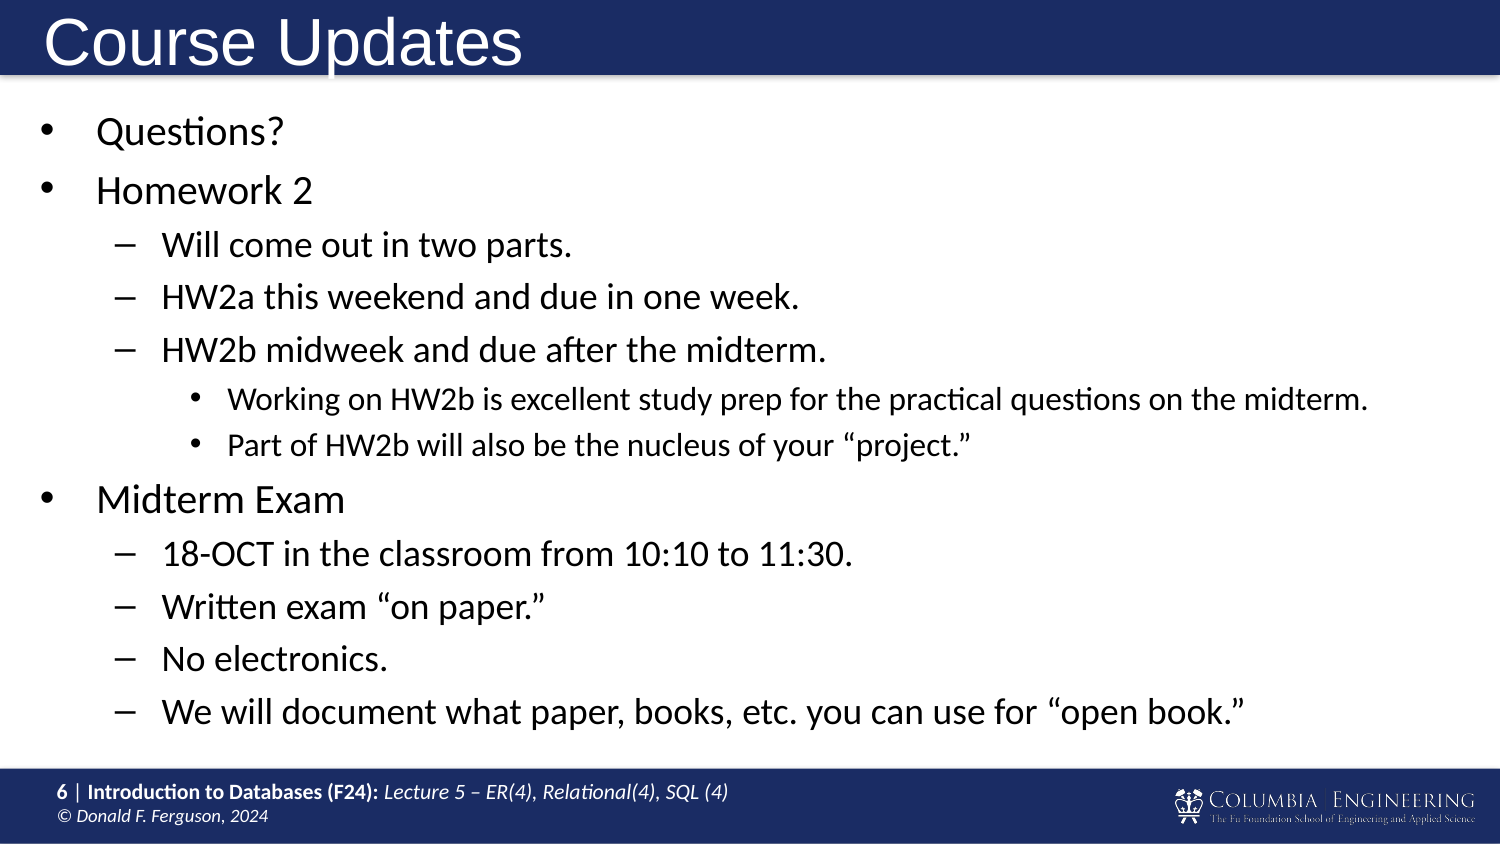

# Course Updates
Questions?
Homework 2
Will come out in two parts.
HW2a this weekend and due in one week.
HW2b midweek and due after the midterm.
Working on HW2b is excellent study prep for the practical questions on the midterm.
Part of HW2b will also be the nucleus of your “project.”
Midterm Exam
18-OCT in the classroom from 10:10 to 11:30.
Written exam “on paper.”
No electronics.
We will document what paper, books, etc. you can use for “open book.”